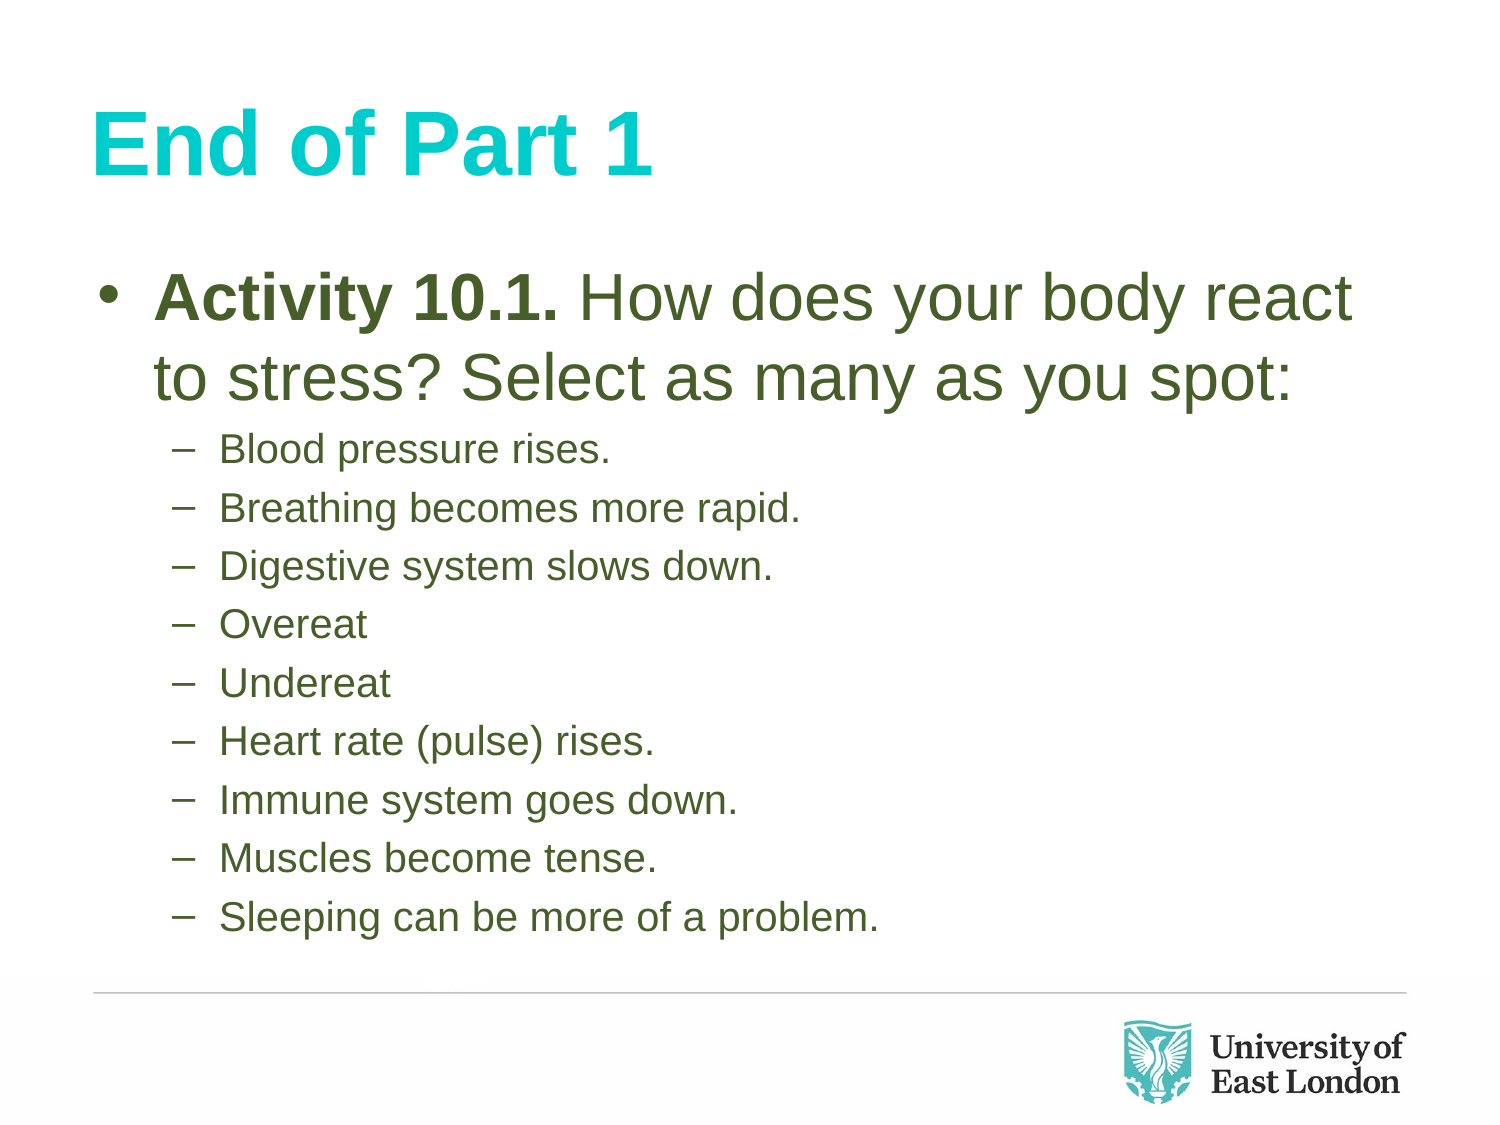

# End of Part 1
Activity 10.1. How does your body react to stress? Select as many as you spot:
Blood pressure rises.
Breathing becomes more rapid.
Digestive system slows down.
Overeat
Undereat
Heart rate (pulse) rises.
Immune system goes down.
Muscles become tense.
Sleeping can be more of a problem.